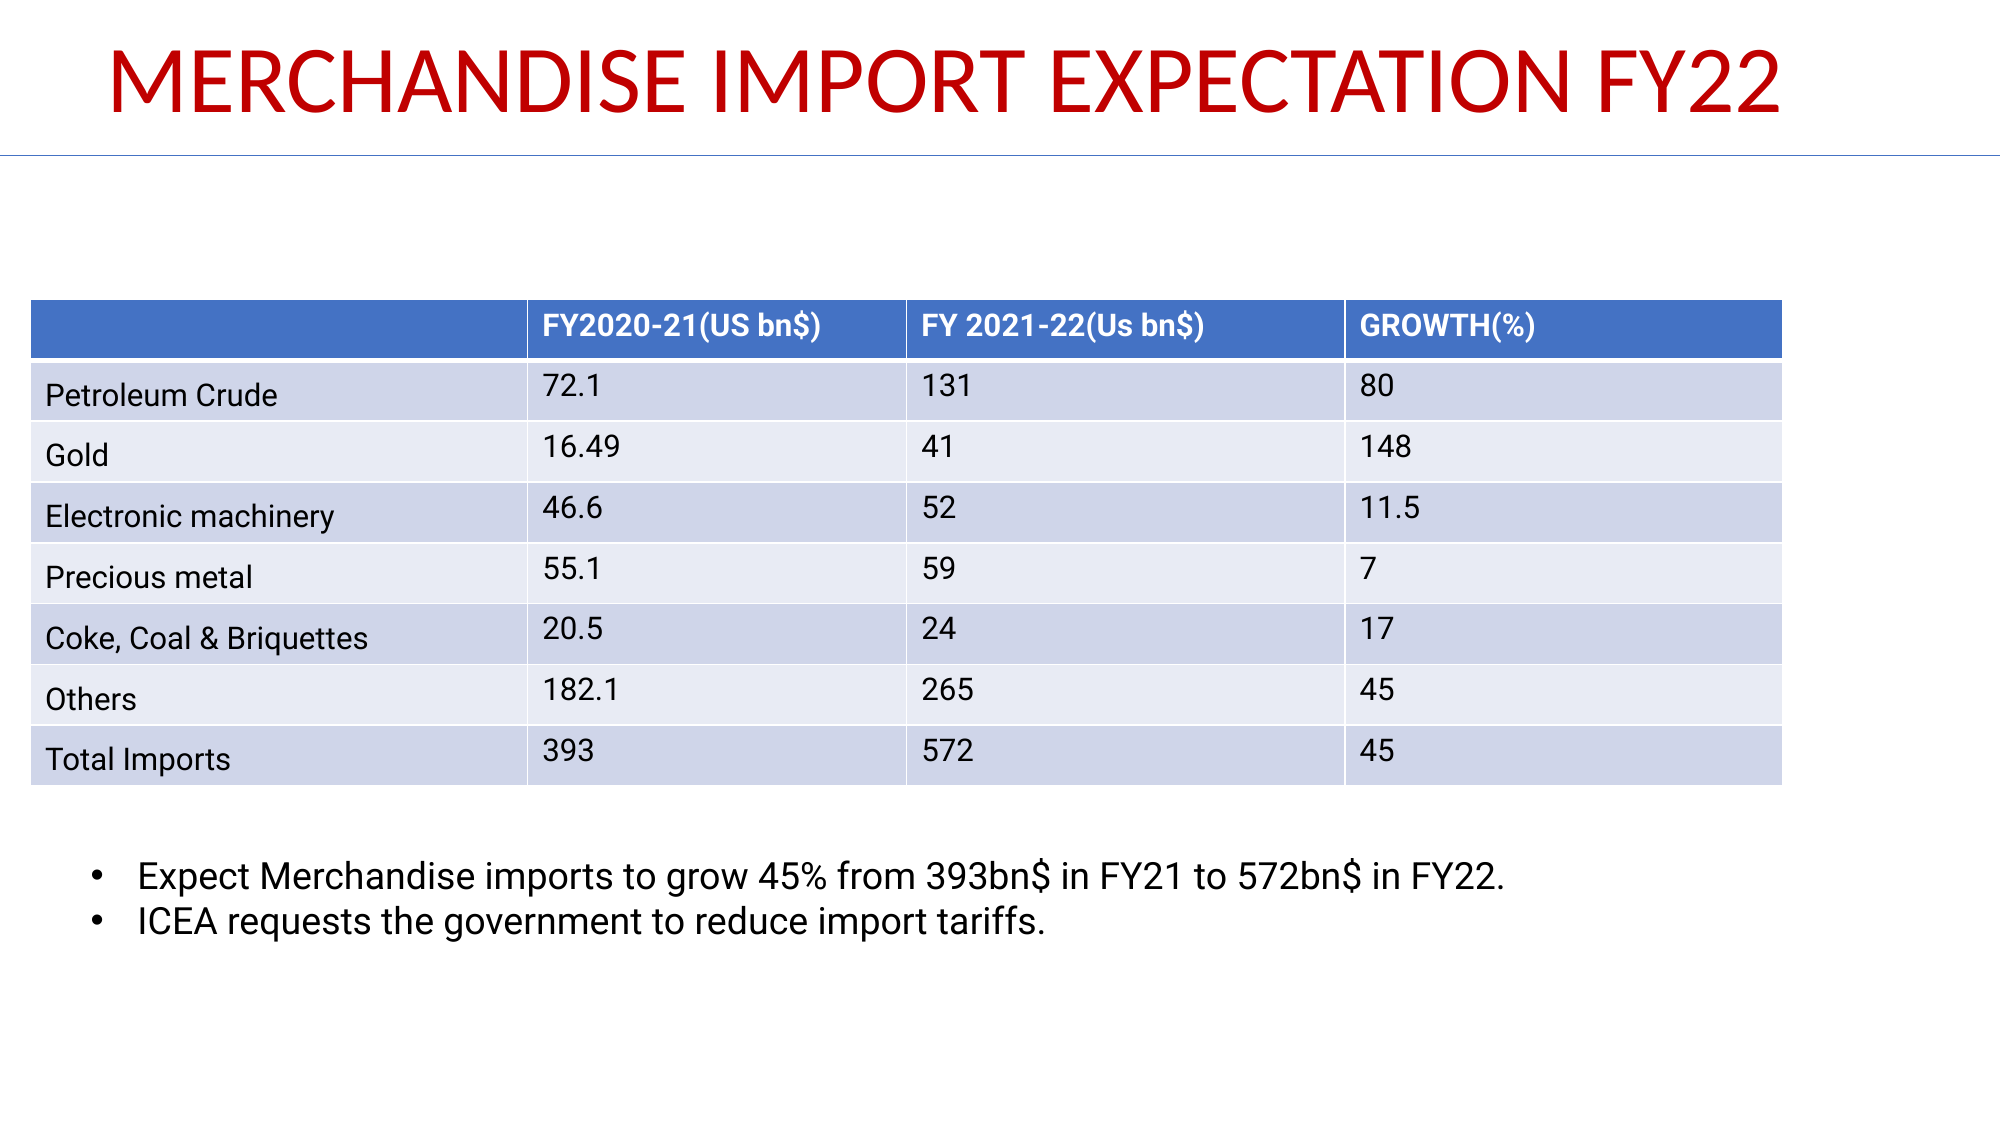

# MERCHANDISE IMPORT EXPECTATION FY22
|  | FY2020-21(US bn$) | FY 2021-22(Us bn$) | GROWTH(%) |
| --- | --- | --- | --- |
| Petroleum Crude | 72.1 | 131 | 80 |
| Gold | 16.49 | 41 | 148 |
| Electronic machinery | 46.6 | 52 | 11.5 |
| Precious metal | 55.1 | 59 | 7 |
| Coke, Coal & Briquettes | 20.5 | 24 | 17 |
| Others | 182.1 | 265 | 45 |
| Total Imports | 393 | 572 | 45 |
Expect Merchandise imports to grow 45% from 393bn$ in FY21 to 572bn$ in FY22.
ICEA requests the government to reduce import tariffs.